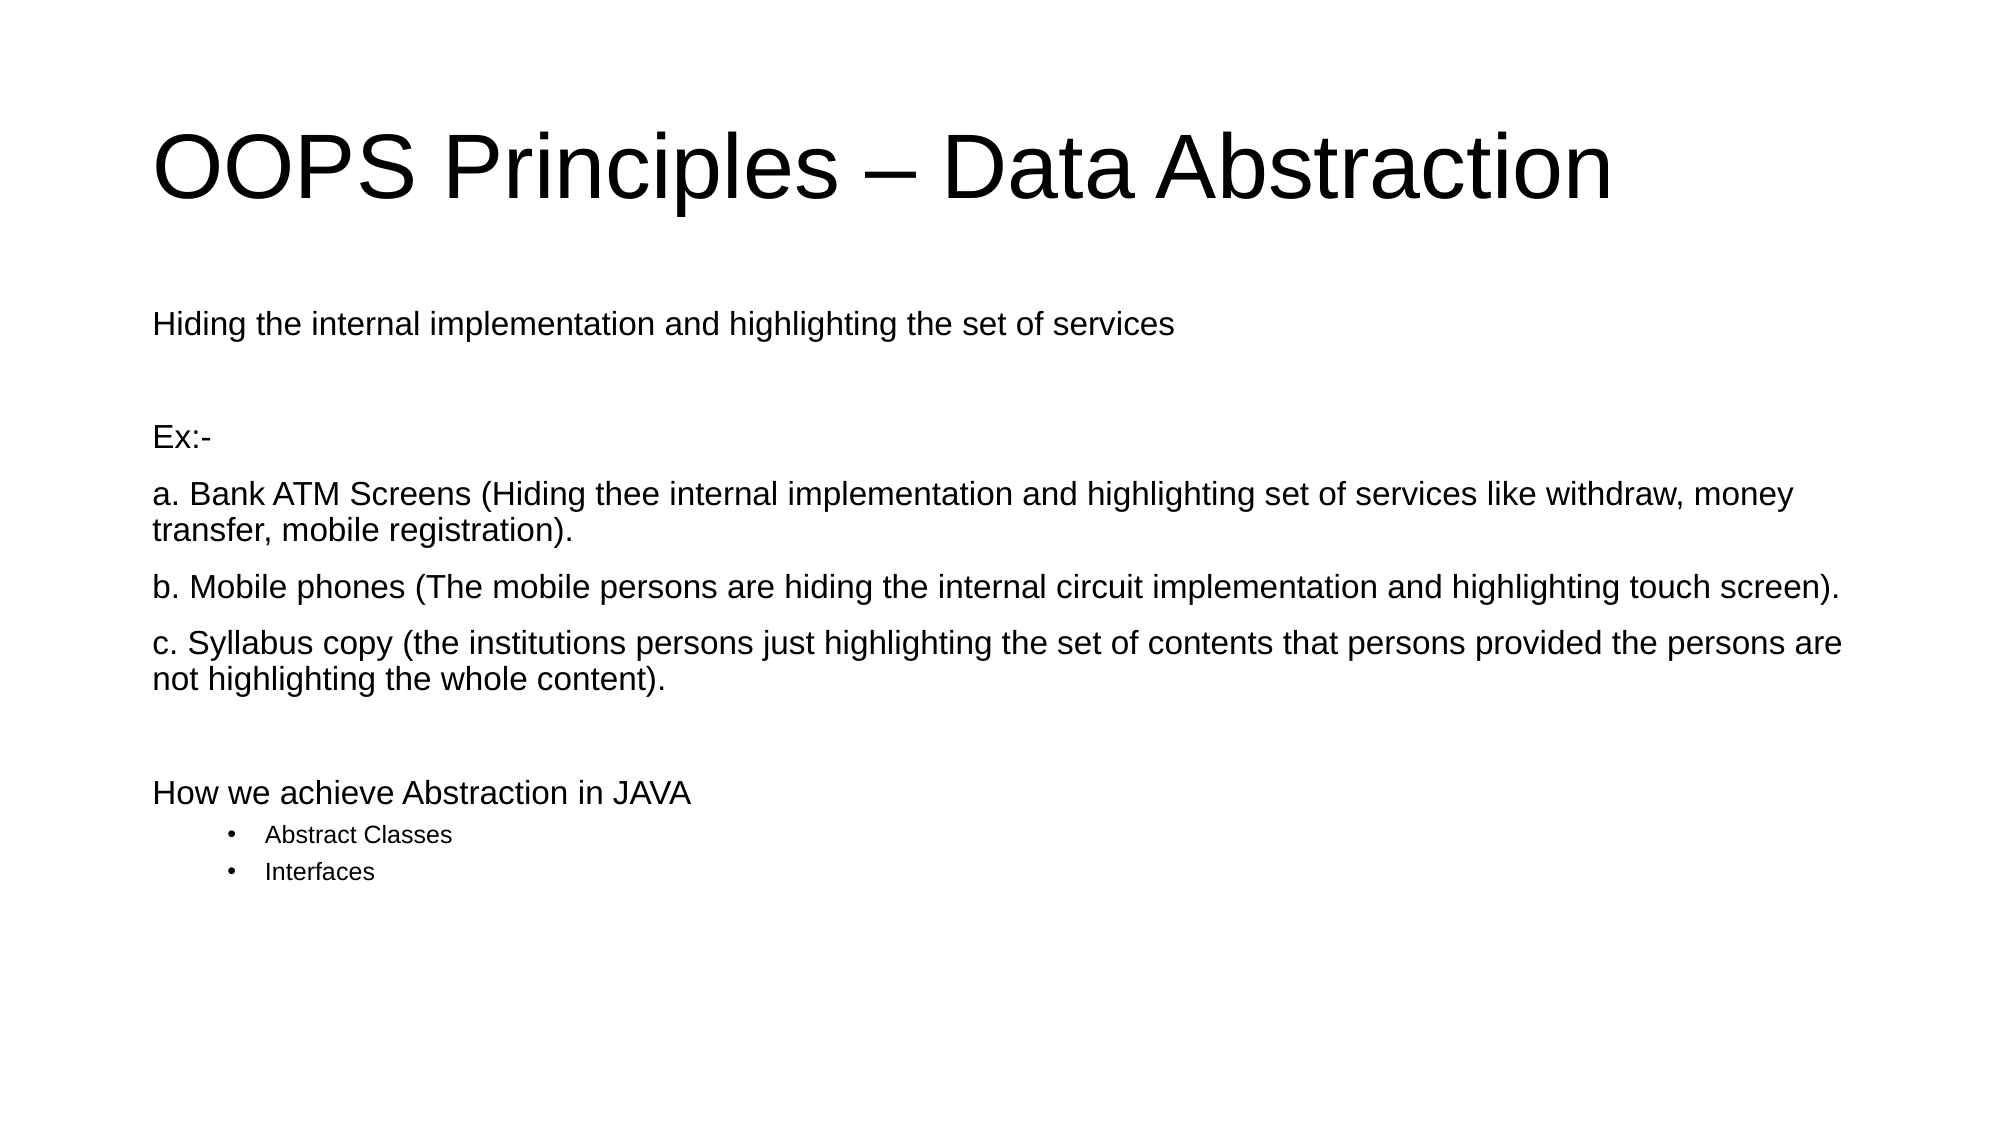

# OOPS Principles – Data Abstraction
Hiding the internal implementation and highlighting the set of services

Ex:-
a. Bank ATM Screens (Hiding thee internal implementation and highlighting set of services like withdraw, money transfer, mobile registration).
b. Mobile phones (The mobile persons are hiding the internal circuit implementation and highlighting touch screen).
c. Syllabus copy (the institutions persons just highlighting the set of contents that persons provided the persons are not highlighting the whole content).

How we achieve Abstraction in JAVA
Abstract Classes
Interfaces